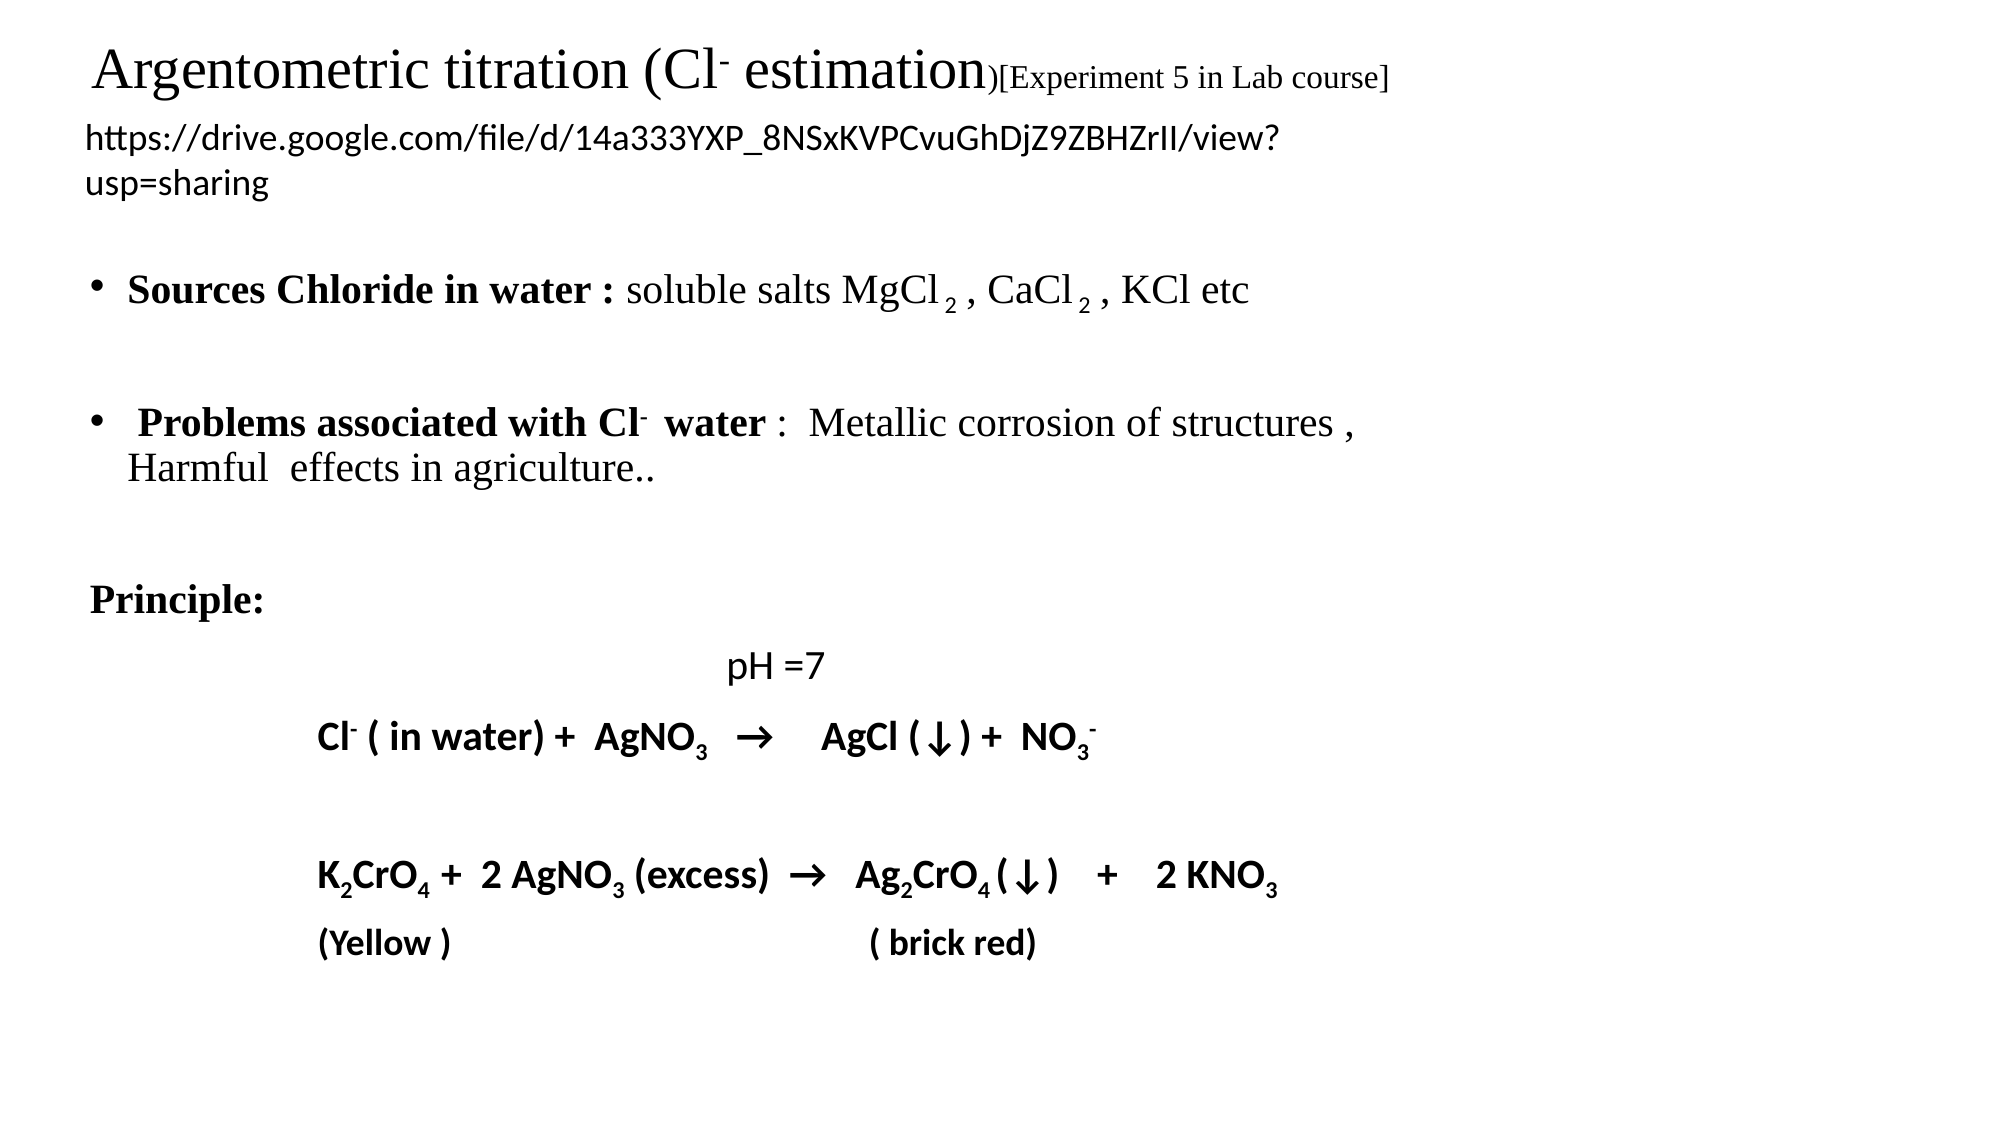

Argentometric titration (Cl- estimation)[Experiment 5 in Lab course]
https://drive.google.com/file/d/14a333YXP_8NSxKVPCvuGhDjZ9ZBHZrII/view?usp=sharing

Sources Chloride in water : soluble salts MgCl 2 , CaCl 2 , KCl etc

 Problems associated with Cl-  water :  Metallic corrosion of structures , Harmful  effects in agriculture..

Principle:
                                                                   pH =7
                        Cl- ( in water) +  AgNO3   →     AgCl (↓) +  NO3-

                        K2CrO4  +  2 AgNO3 (excess)  →   Ag2CrO4 (↓)    +    2 KNO3
                        (Yellow )                                            ( brick red)